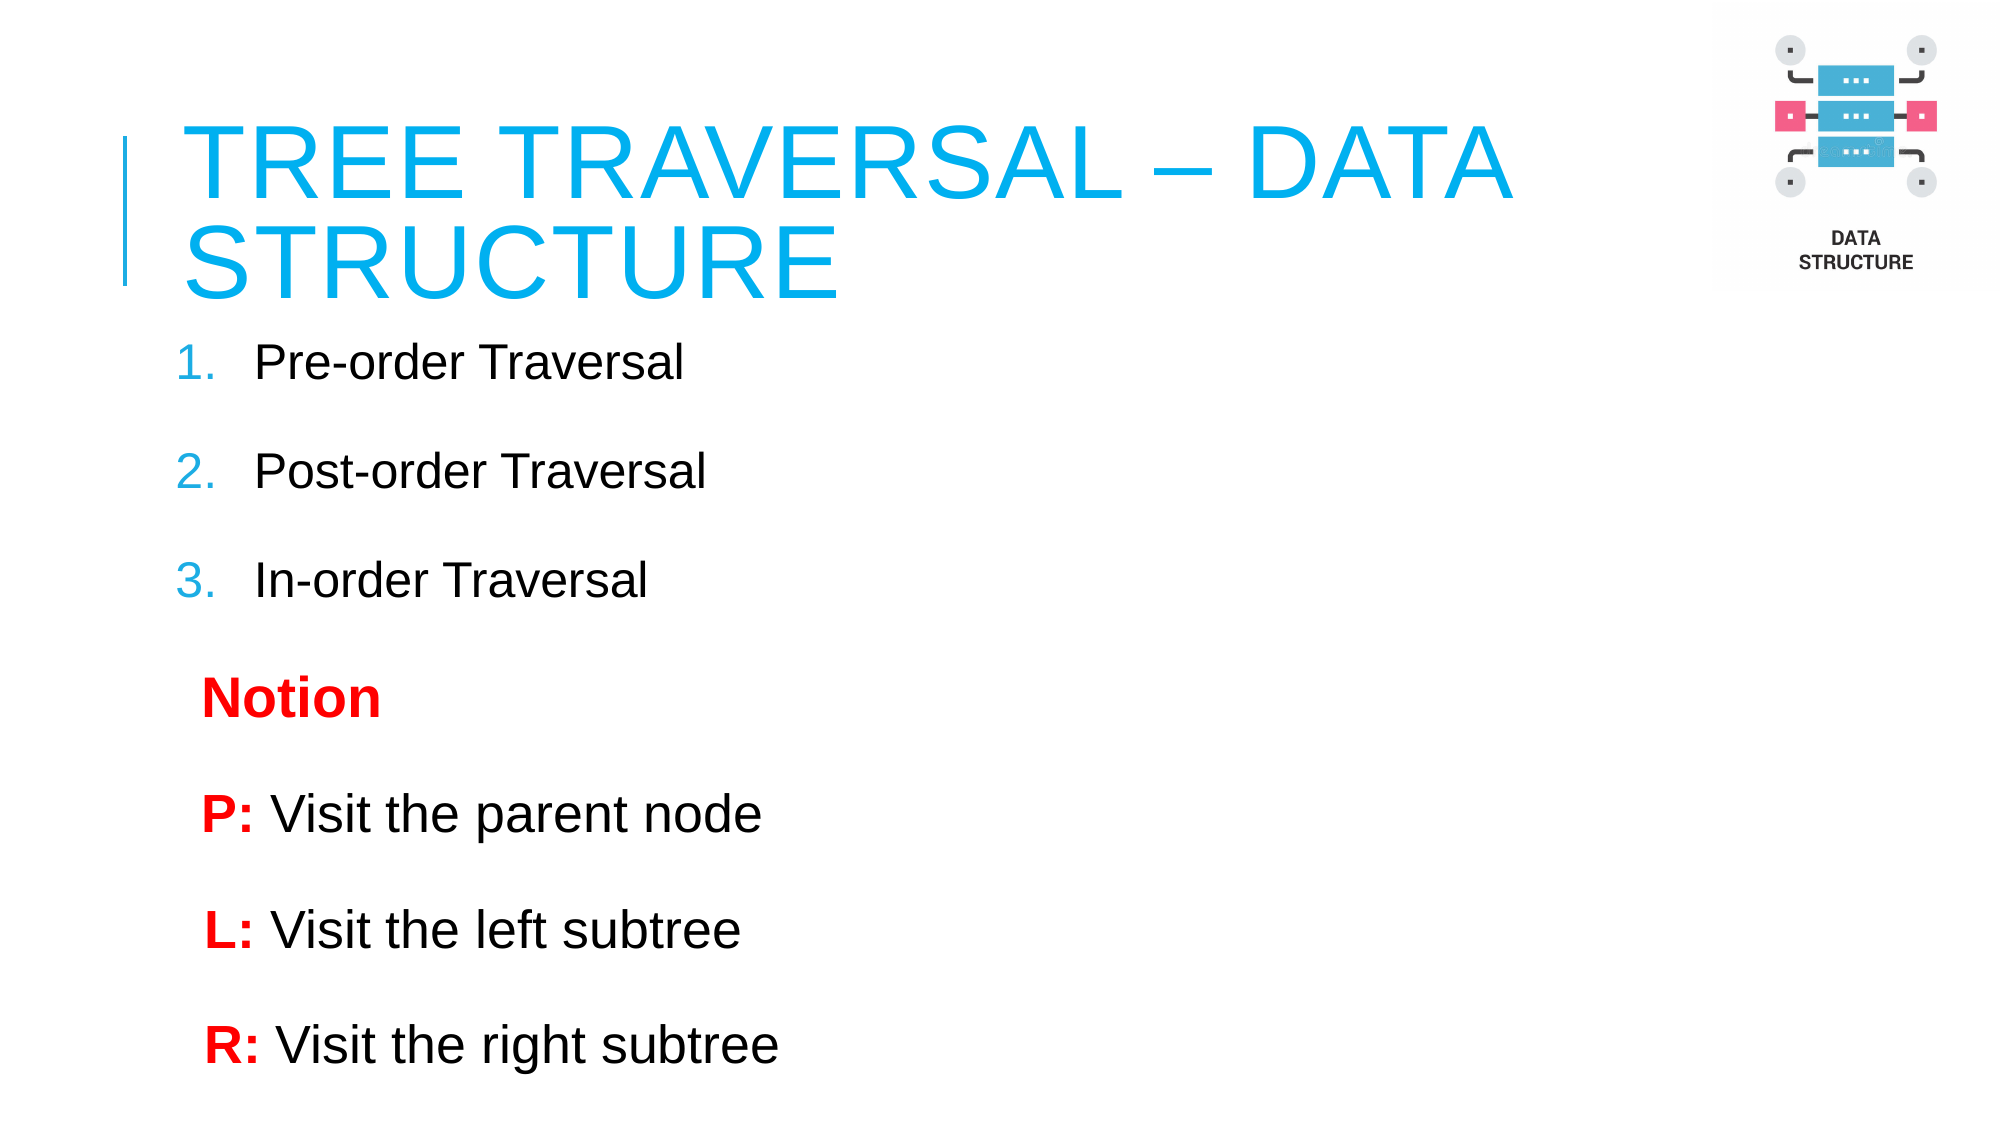

# Tree Traversal – DATA STRUCTURE
Pre-order Traversal
Post-order Traversal
In-order Traversal
 Notion
 P: Visit the parent node
 L: Visit the left subtree
 R: Visit the right subtree